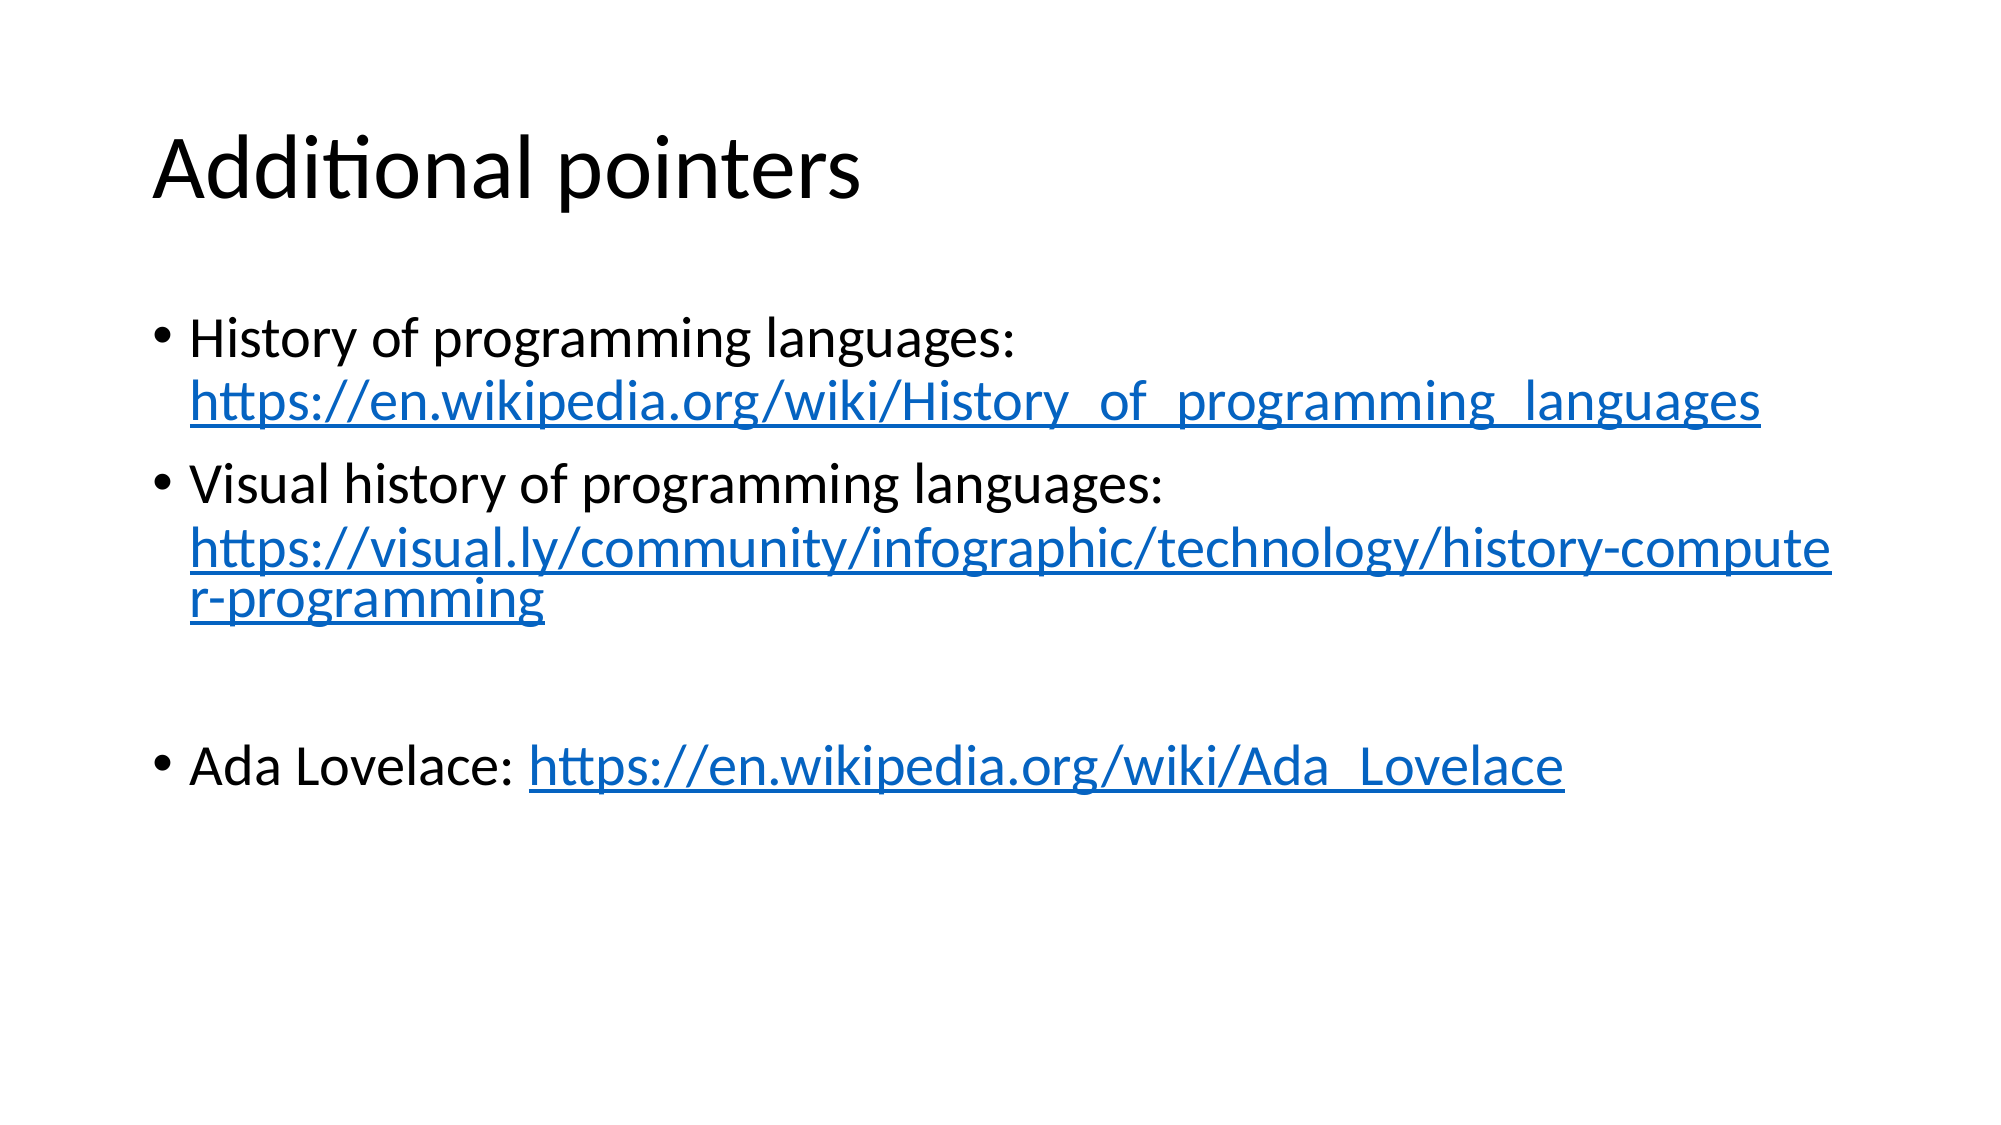

# Additional pointers
History of programming languages: https://en.wikipedia.org/wiki/History_of_programming_languages
Visual history of programming languages: https://visual.ly/community/infographic/technology/history-computer-programming

Ada Lovelace: https://en.wikipedia.org/wiki/Ada_Lovelace